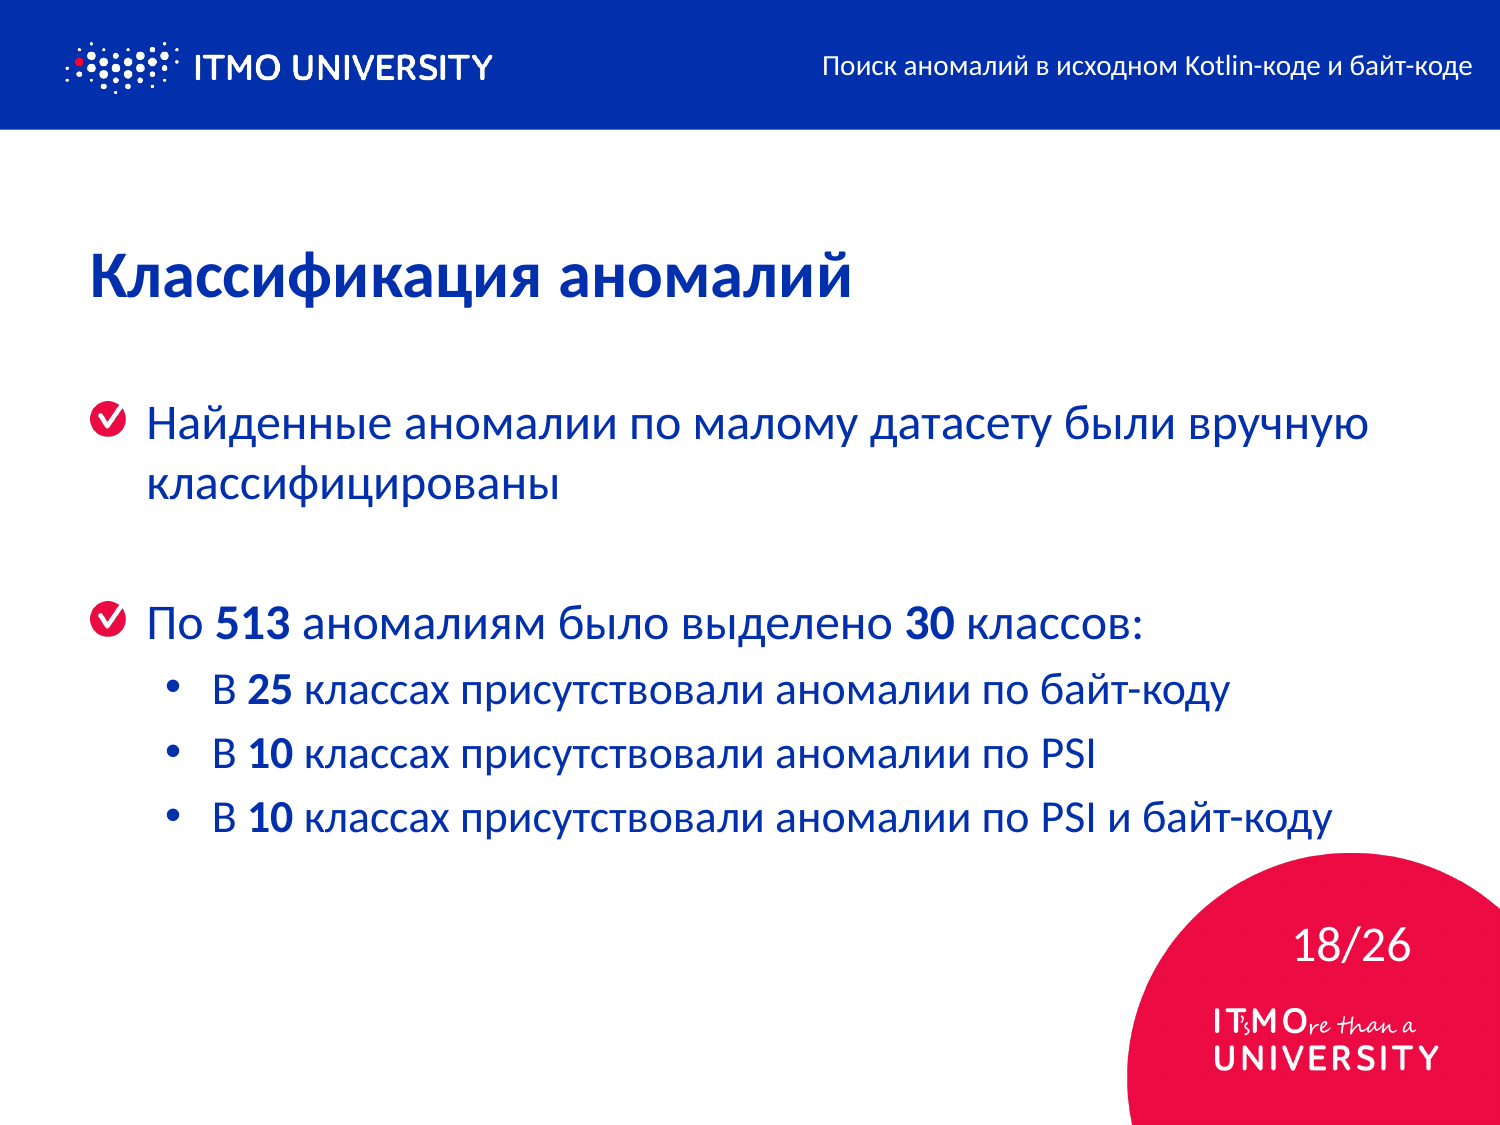

Поиск аномалий в исходном Kotlin-коде и байт-коде
# Классификация аномалий
Найденные аномалии по малому датасету были вручную классифицированы

По 513 аномалиям было выделено 30 классов:
В 25 классах присутствовали аномалии по байт-коду
В 10 классах присутствовали аномалии по PSI
В 10 классах присутствовали аномалии по PSI и байт-коду

18/26